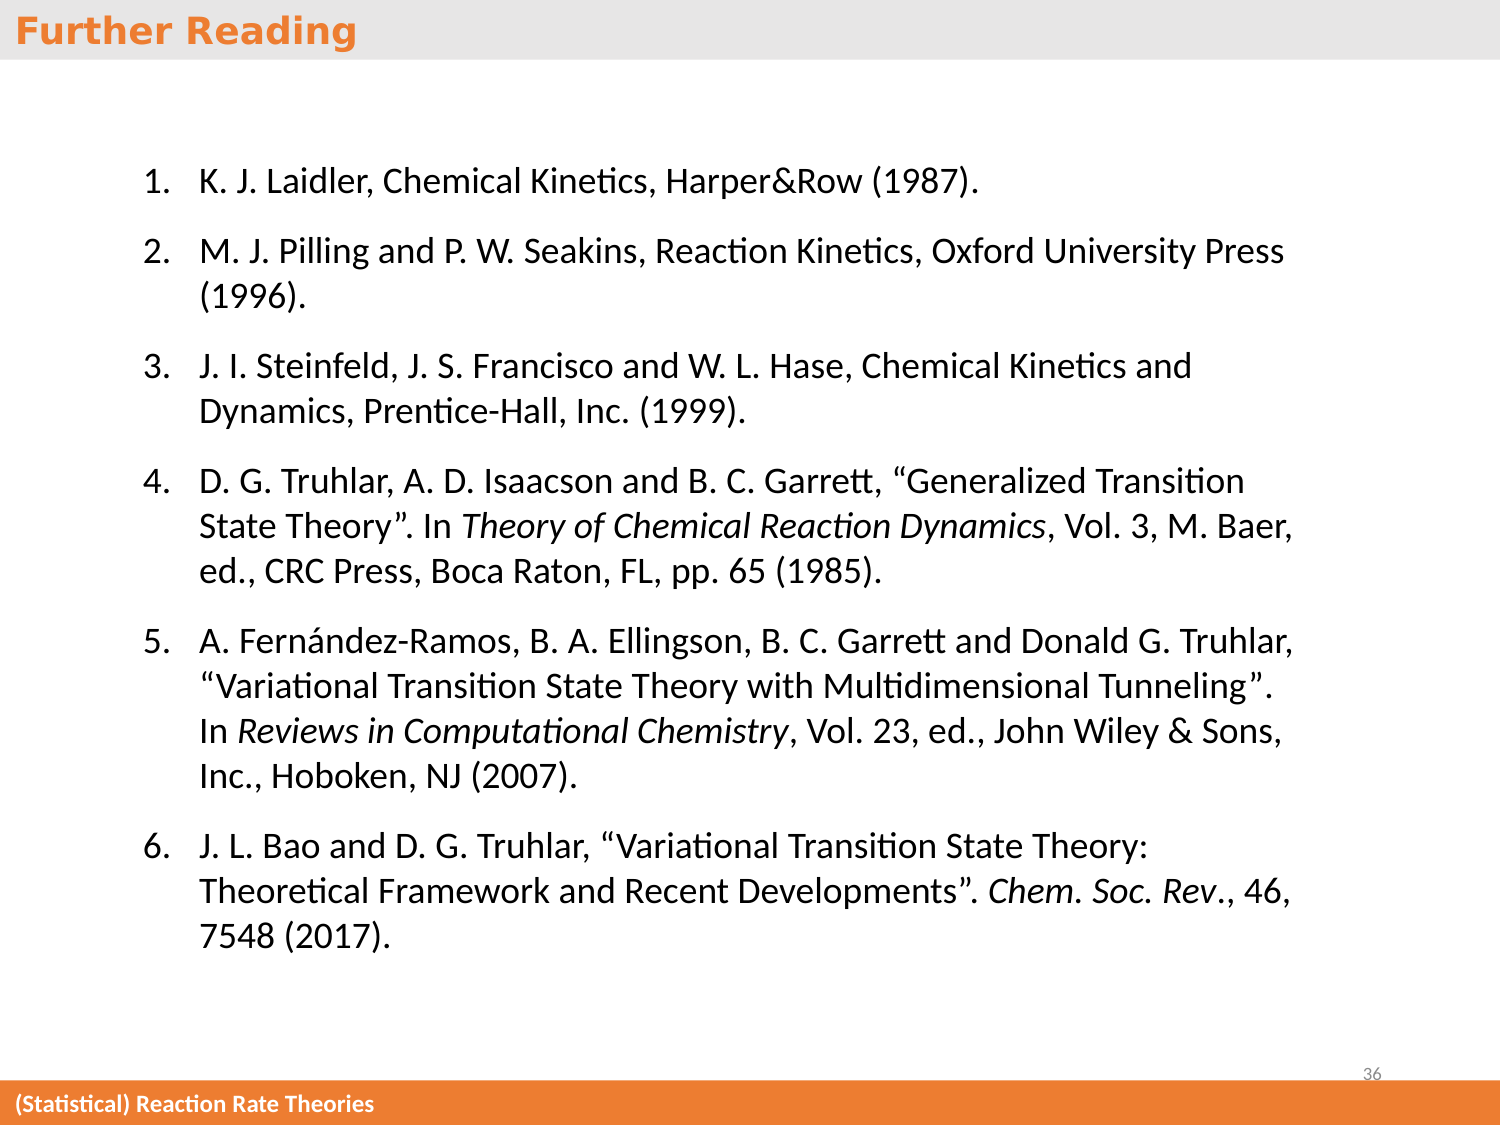

Further Reading
K. J. Laidler, Chemical Kinetics, Harper&Row (1987).
M. J. Pilling and P. W. Seakins, Reaction Kinetics, Oxford University Press (1996).
J. I. Steinfeld, J. S. Francisco and W. L. Hase, Chemical Kinetics and Dynamics, Prentice-Hall, Inc. (1999).
D. G. Truhlar, A. D. Isaacson and B. C. Garrett, “Generalized Transition State Theory”. In Theory of Chemical Reaction Dynamics, Vol. 3, M. Baer, ed., CRC Press, Boca Raton, FL, pp. 65 (1985).
A. Fernández-Ramos, B. A. Ellingson, B. C. Garrett and Donald G. Truhlar, “Variational Transition State Theory with Multidimensional Tunneling”. In Reviews in Computational Chemistry, Vol. 23, ed., John Wiley & Sons, Inc., Hoboken, NJ (2007).
J. L. Bao and D. G. Truhlar, “Variational Transition State Theory: Theoretical Framework and Recent Developments”. Chem. Soc. Rev., 46, 7548 (2017).
36
(Statistical) Reaction Rate Theories